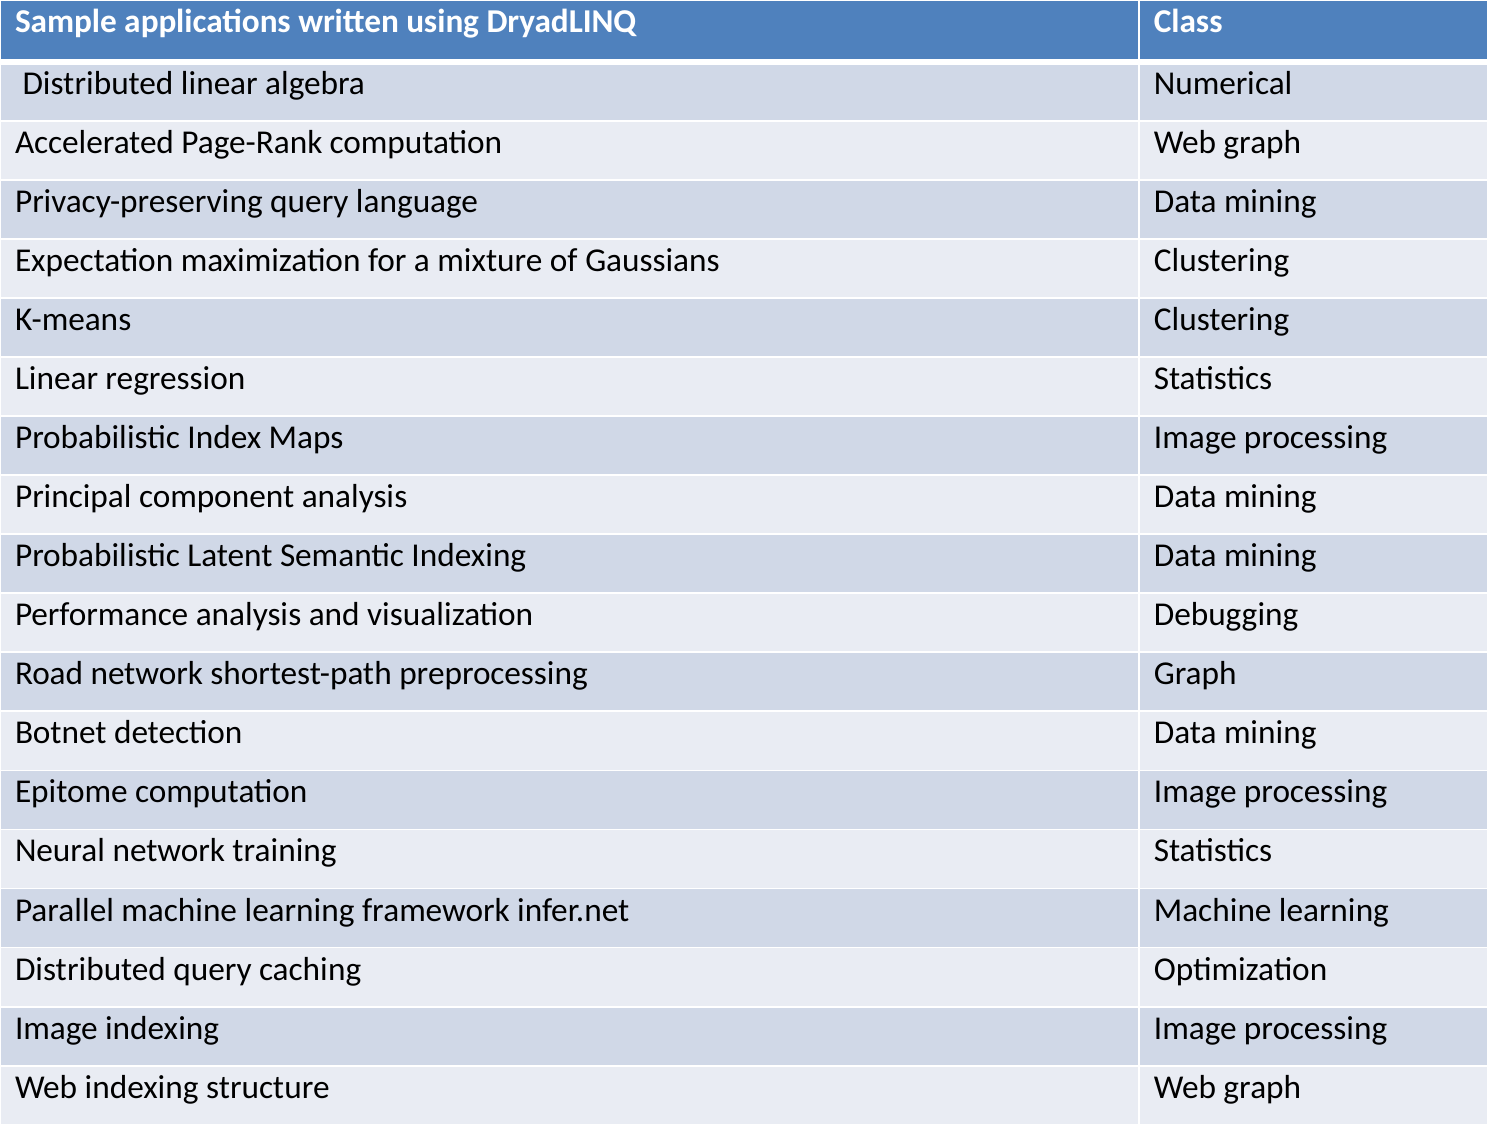

| Sample applications written using DryadLINQ | Class |
| --- | --- |
| Distributed linear algebra | Numerical |
| Accelerated Page-Rank computation | Web graph |
| Privacy-preserving query language | Data mining |
| Expectation maximization for a mixture of Gaussians | Clustering |
| K-means | Clustering |
| Linear regression | Statistics |
| Probabilistic Index Maps | Image processing |
| Principal component analysis | Data mining |
| Probabilistic Latent Semantic Indexing | Data mining |
| Performance analysis and visualization | Debugging |
| Road network shortest-path preprocessing | Graph |
| Botnet detection | Data mining |
| Epitome computation | Image processing |
| Neural network training | Statistics |
| Parallel machine learning framework infer.net | Machine learning |
| Distributed query caching | Optimization |
| Image indexing | Image processing |
| Web indexing structure | Web graph |
71